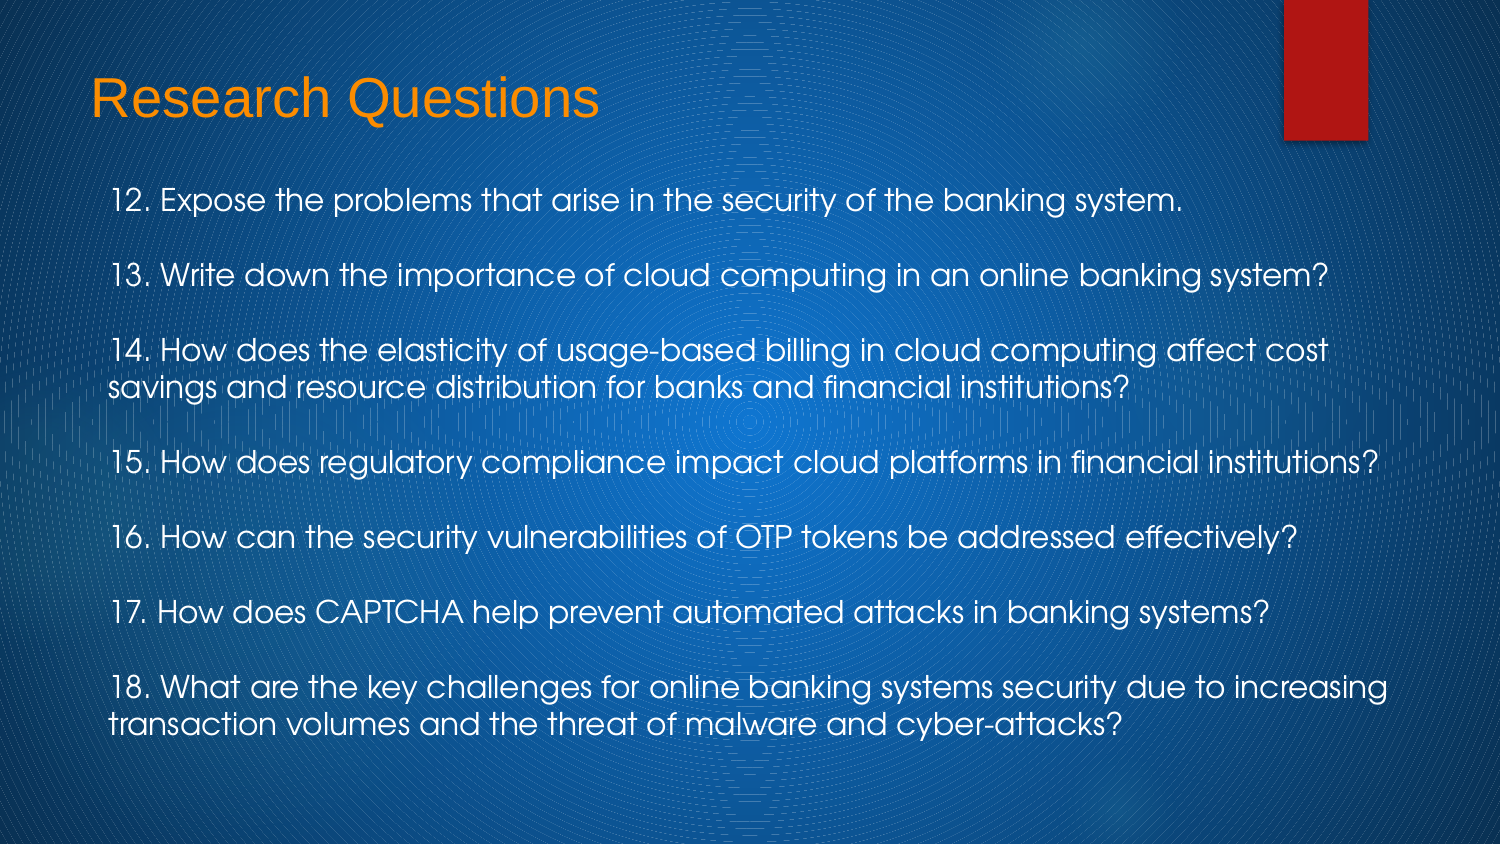

# Research Questions

12. Expose the problems that arise in the security of the banking system.

13. Write down the importance of cloud computing in an online banking system?

14. How does the elasticity of usage-based billing in cloud computing affect cost savings and resource distribution for banks and financial institutions?

15. How does regulatory compliance impact cloud platforms in financial institutions?

16. How can the security vulnerabilities of OTP tokens be addressed effectively?

17. How does CAPTCHA help prevent automated attacks in banking systems?

18. What are the key challenges for online banking systems security due to increasing transaction volumes and the threat of malware and cyber-attacks?